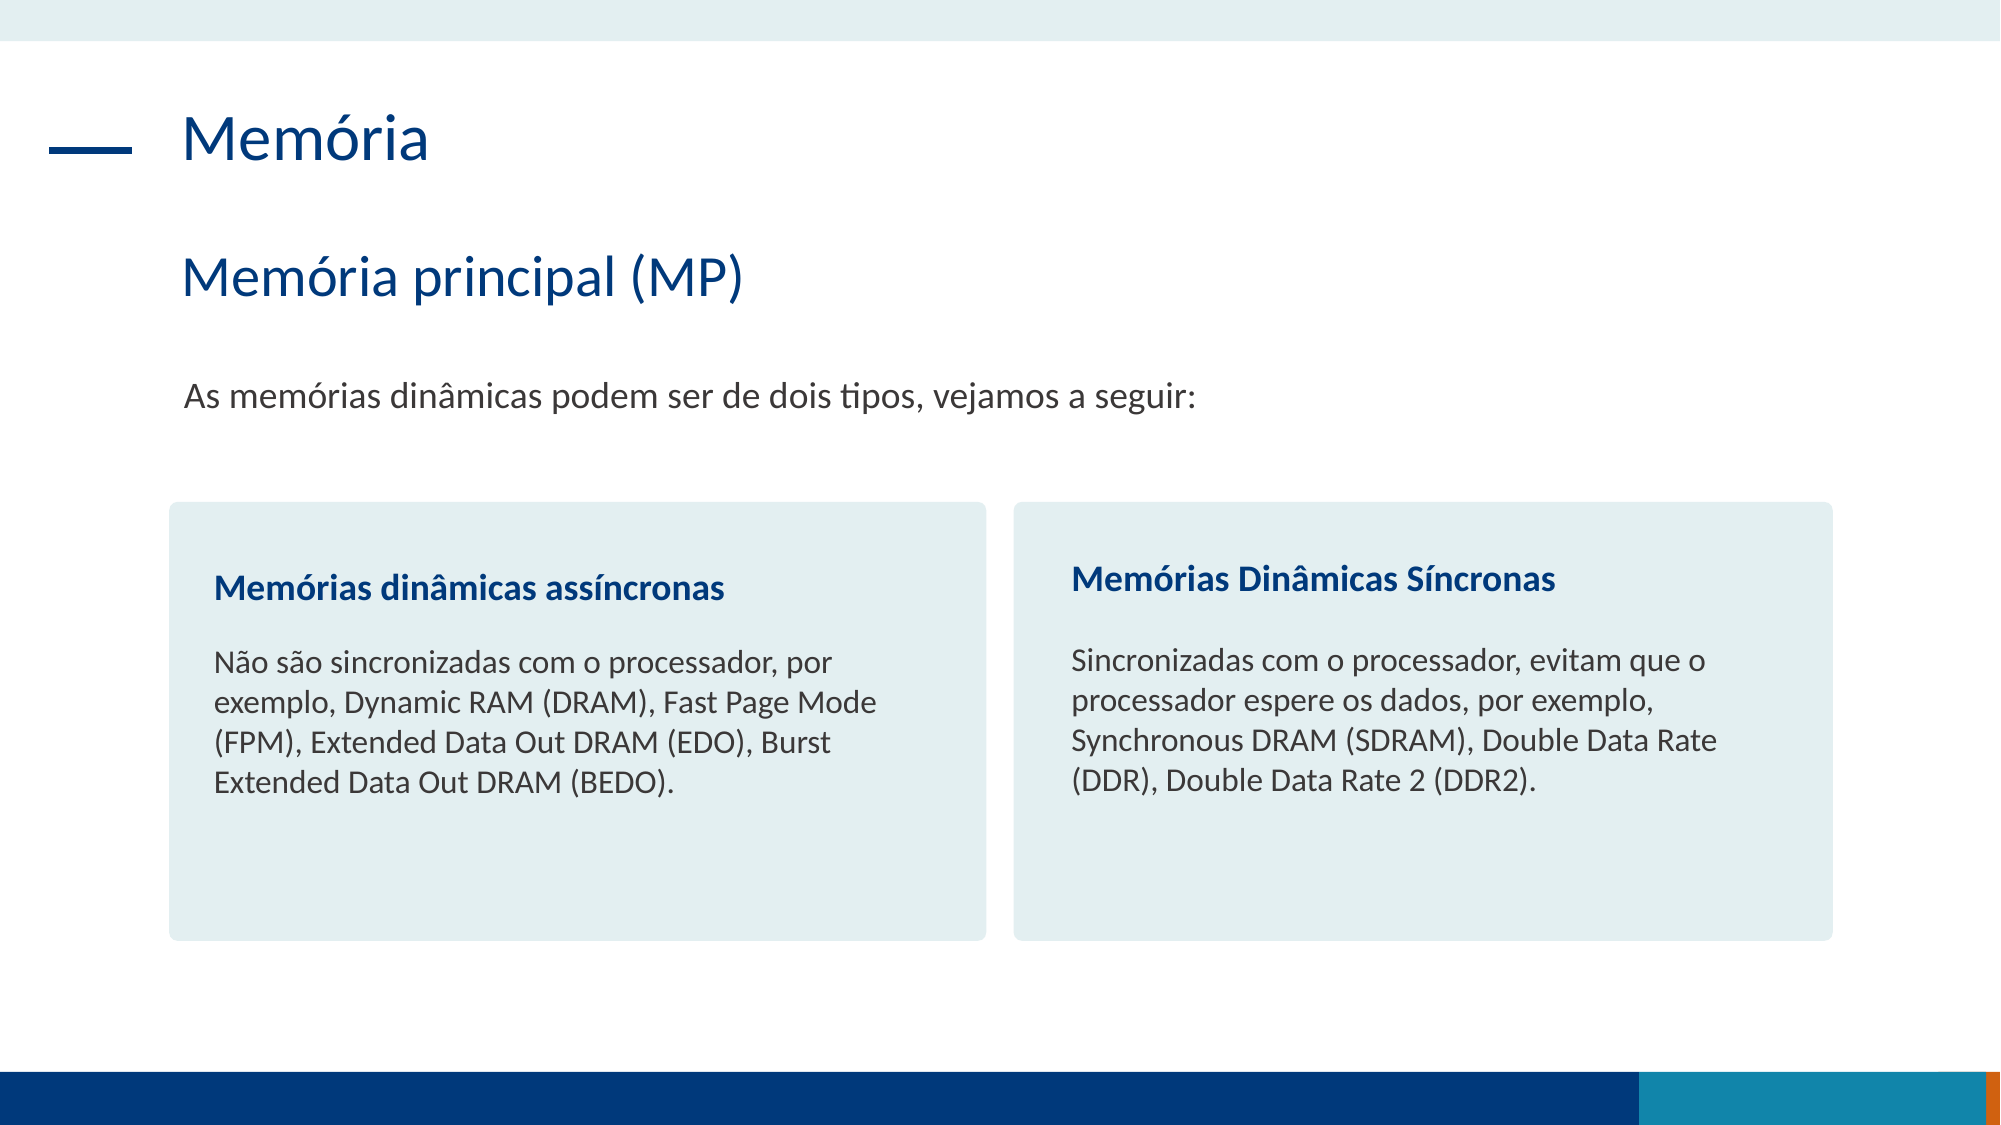

Memória
Memória principal (MP)
As memórias dinâmicas podem ser de dois tipos, vejamos a seguir:

Memórias Dinâmicas Síncronas
Sincronizadas com o processador, evitam que o processador espere os dados, por exemplo, Synchronous DRAM (SDRAM), Double Data Rate (DDR), Double Data Rate 2 (DDR2).

Memórias dinâmicas assíncronas
Não são sincronizadas com o processador, por exemplo, Dynamic RAM (DRAM), Fast Page Mode (FPM), Extended Data Out DRAM (EDO), Burst Extended Data Out DRAM (BEDO).